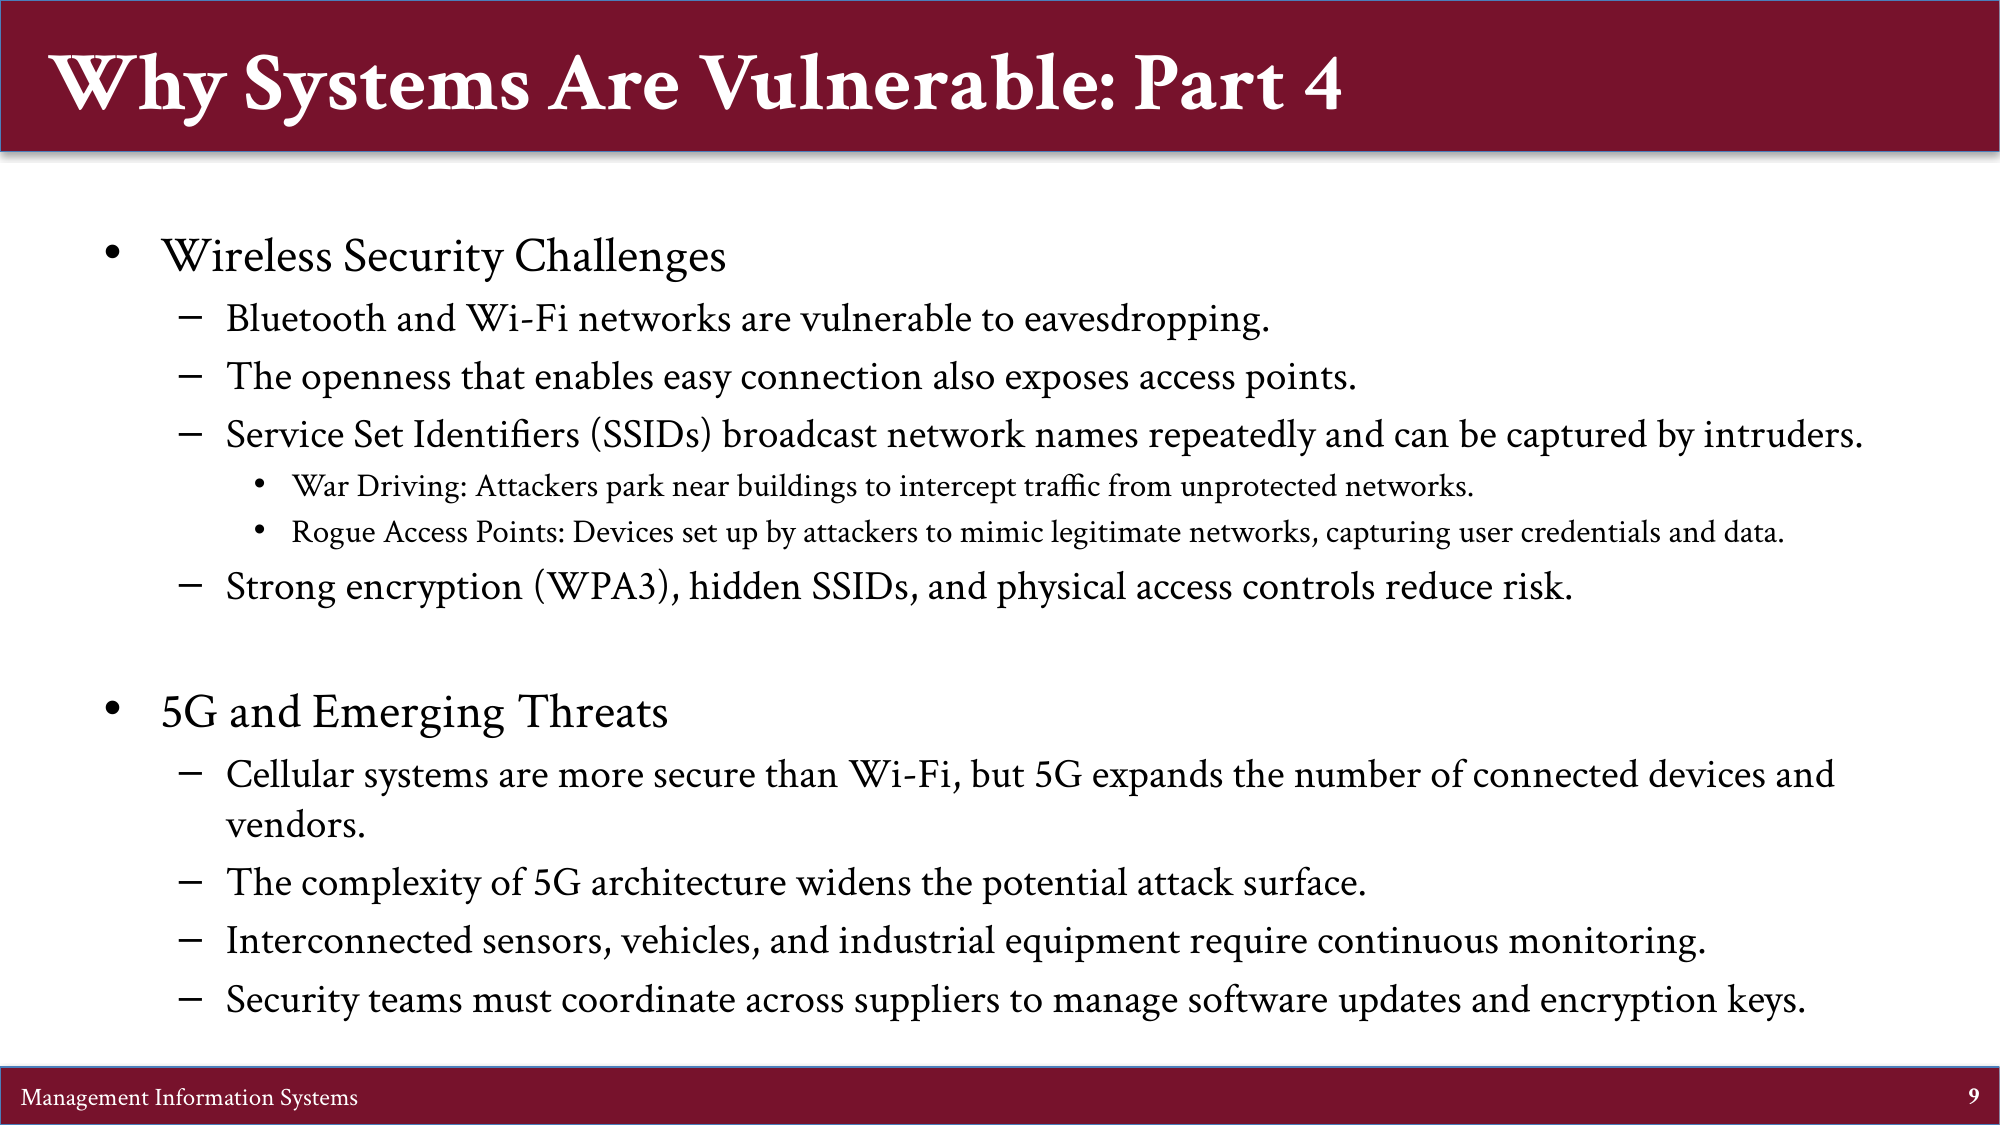

# Why Systems Are Vulnerable: Part 4
Wireless Security Challenges
Bluetooth and Wi-Fi networks are vulnerable to eavesdropping.
The openness that enables easy connection also exposes access points.
Service Set Identifiers (SSIDs) broadcast network names repeatedly and can be captured by intruders.
War Driving: Attackers park near buildings to intercept traffic from unprotected networks.
Rogue Access Points: Devices set up by attackers to mimic legitimate networks, capturing user credentials and data.
Strong encryption (WPA3), hidden SSIDs, and physical access controls reduce risk.

5G and Emerging Threats
Cellular systems are more secure than Wi-Fi, but 5G expands the number of connected devices and vendors.
The complexity of 5G architecture widens the potential attack surface.
Interconnected sensors, vehicles, and industrial equipment require continuous monitoring.
Security teams must coordinate across suppliers to manage software updates and encryption keys.

 Management Information Systems
9